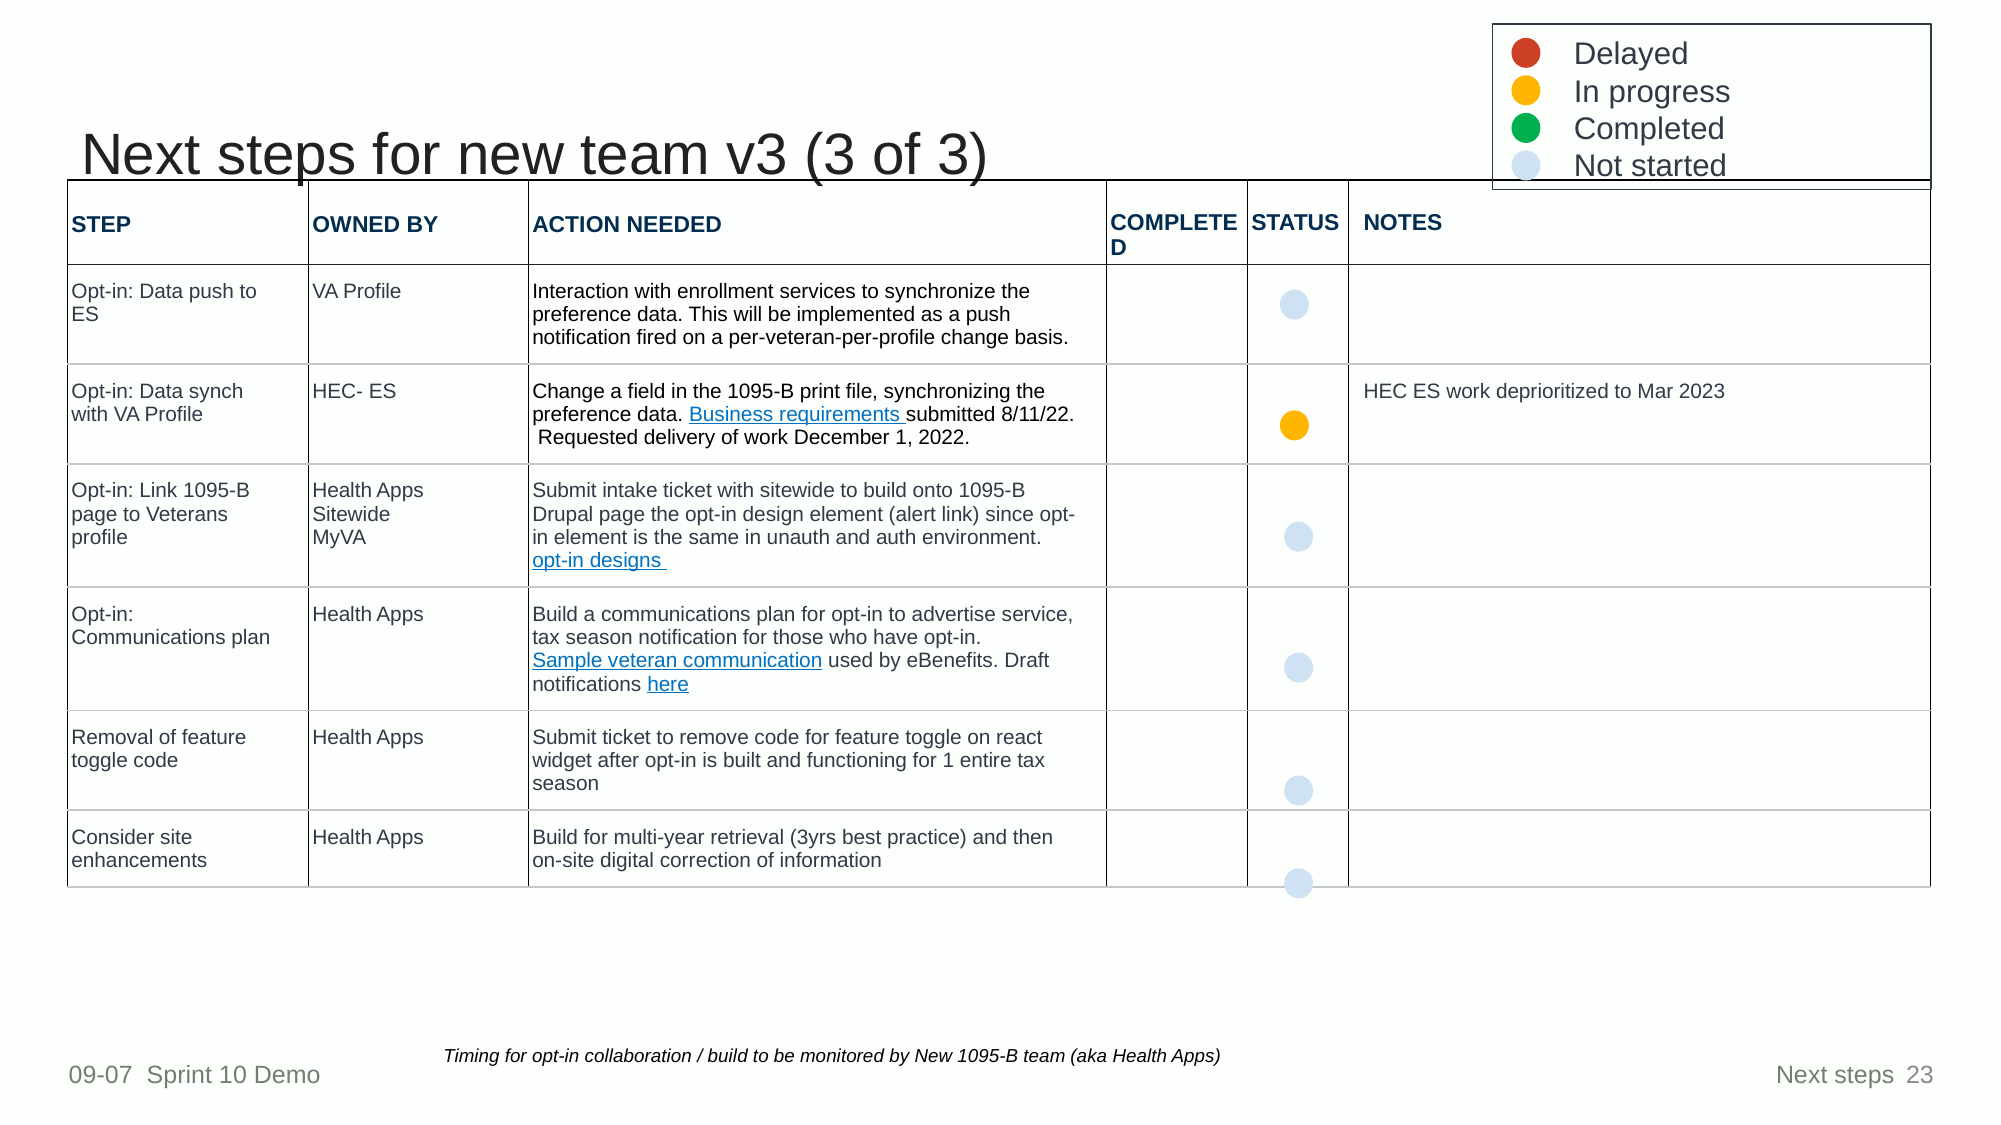

Delayed
In progress
Completed
Not started

# Next steps for new team v3 (3 of 3)

| STEP | OWNED BY | ACTION NEEDED | COMPLETED | STATUS | NOTES |
| --- | --- | --- | --- | --- | --- |
| Opt-in: Data push to ES | VA Profile | Interaction with enrollment services to synchronize the preference data. This will be implemented as a push notification fired on a per-veteran-per-profile change basis. |  |  |  |
| Opt-in: Data synch with VA Profile | HEC- ES | Change a field in the 1095-B print file, synchronizing the preference data. Business requirements submitted 8/11/22. Requested delivery of work December 1, 2022. |  |  | HEC ES work deprioritized to Mar 2023 |
| Opt-in: Link 1095-B page to Veterans profile | Health Apps Sitewide MyVA | Submit intake ticket with sitewide to build onto 1095-B Drupal page the opt-in design element (alert link) since opt-in element is the same in unauth and auth environment. opt-in designs |  |  |  |
| Opt-in: Communications plan | Health Apps | Build a communications plan for opt-in to advertise service, tax season notification for those who have opt-in. Sample veteran communication used by eBenefits. Draft notifications here |  |  |  |
| Removal of feature toggle code | Health Apps | Submit ticket to remove code for feature toggle on react widget after opt-in is built and functioning for 1 entire tax season |  |  |  |
| Consider site enhancements | Health Apps | Build for multi-year retrieval (3yrs best practice) and then on-site digital correction of information |  |  |  |

Timing for opt-in collaboration / build to be monitored by New 1095-B team (aka Health Apps)
23
09-07  Sprint 10 Demo
Next steps